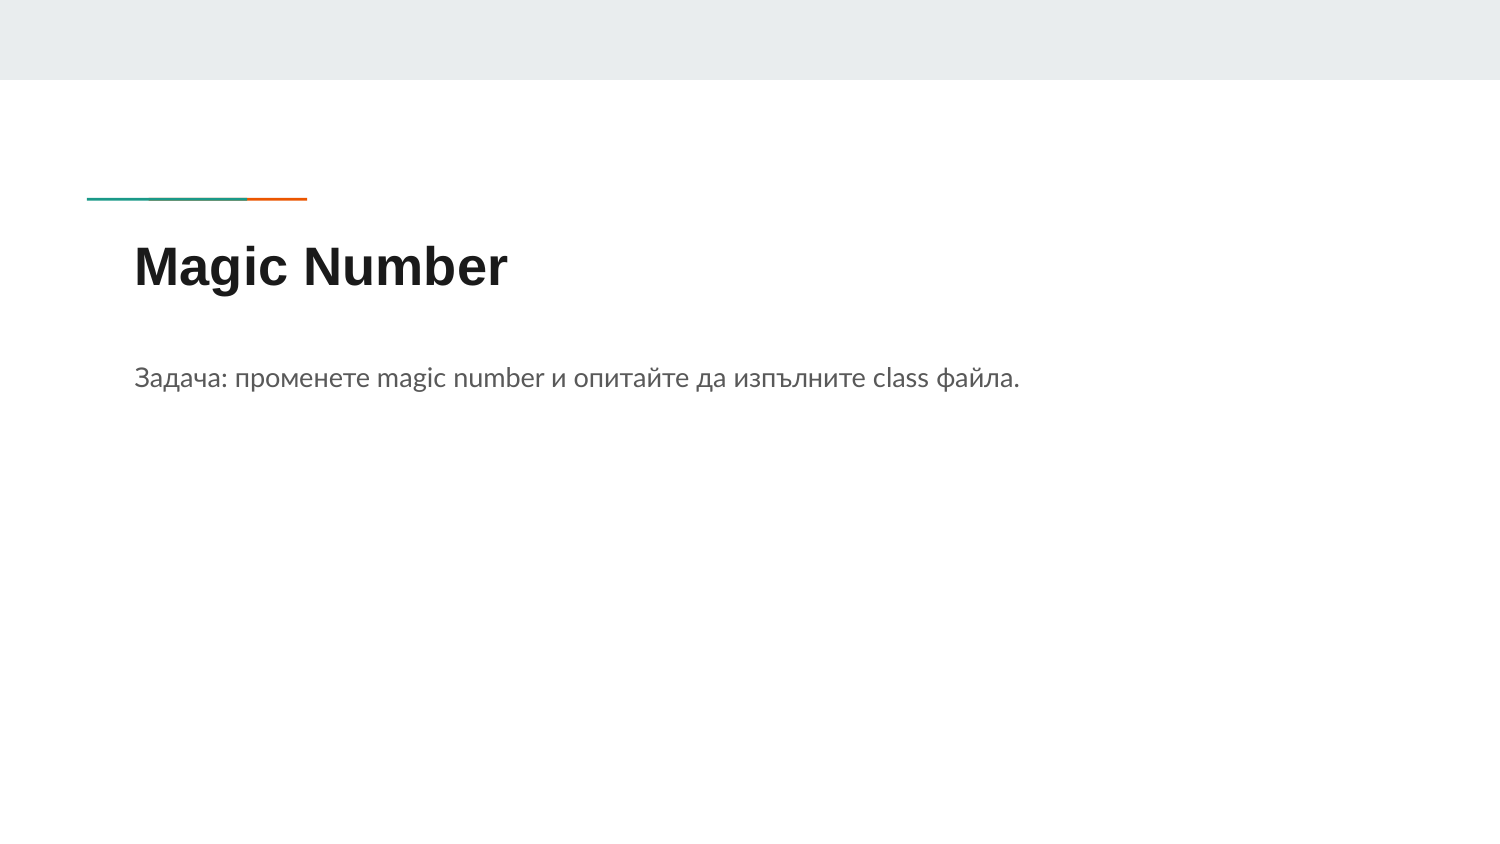

# Magic Number
Задача: променете magic number и опитайте да изпълните class файла.